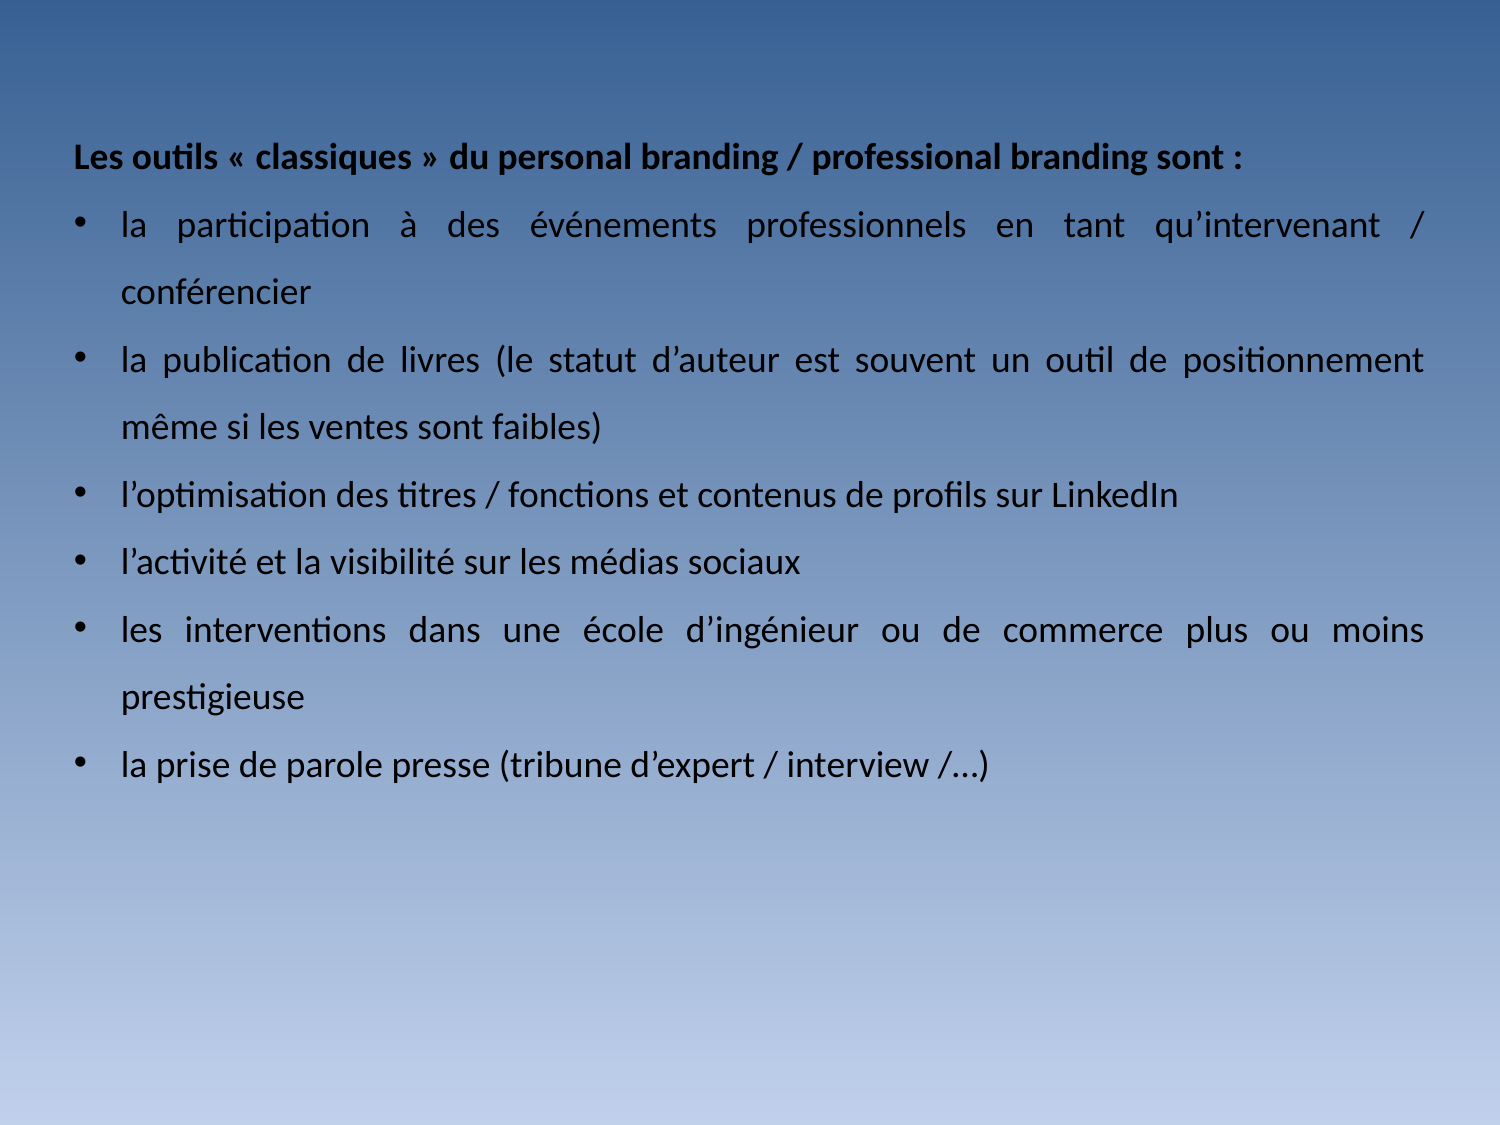

Les outils « classiques » du personal branding / professional branding sont :
la participation à des événements professionnels en tant qu’intervenant / conférencier
la publication de livres (le statut d’auteur est souvent un outil de positionnement même si les ventes sont faibles)
l’optimisation des titres / fonctions et contenus de profils sur LinkedIn
l’activité et la visibilité sur les médias sociaux
les interventions dans une école d’ingénieur ou de commerce plus ou moins prestigieuse
la prise de parole presse (tribune d’expert / interview /…)